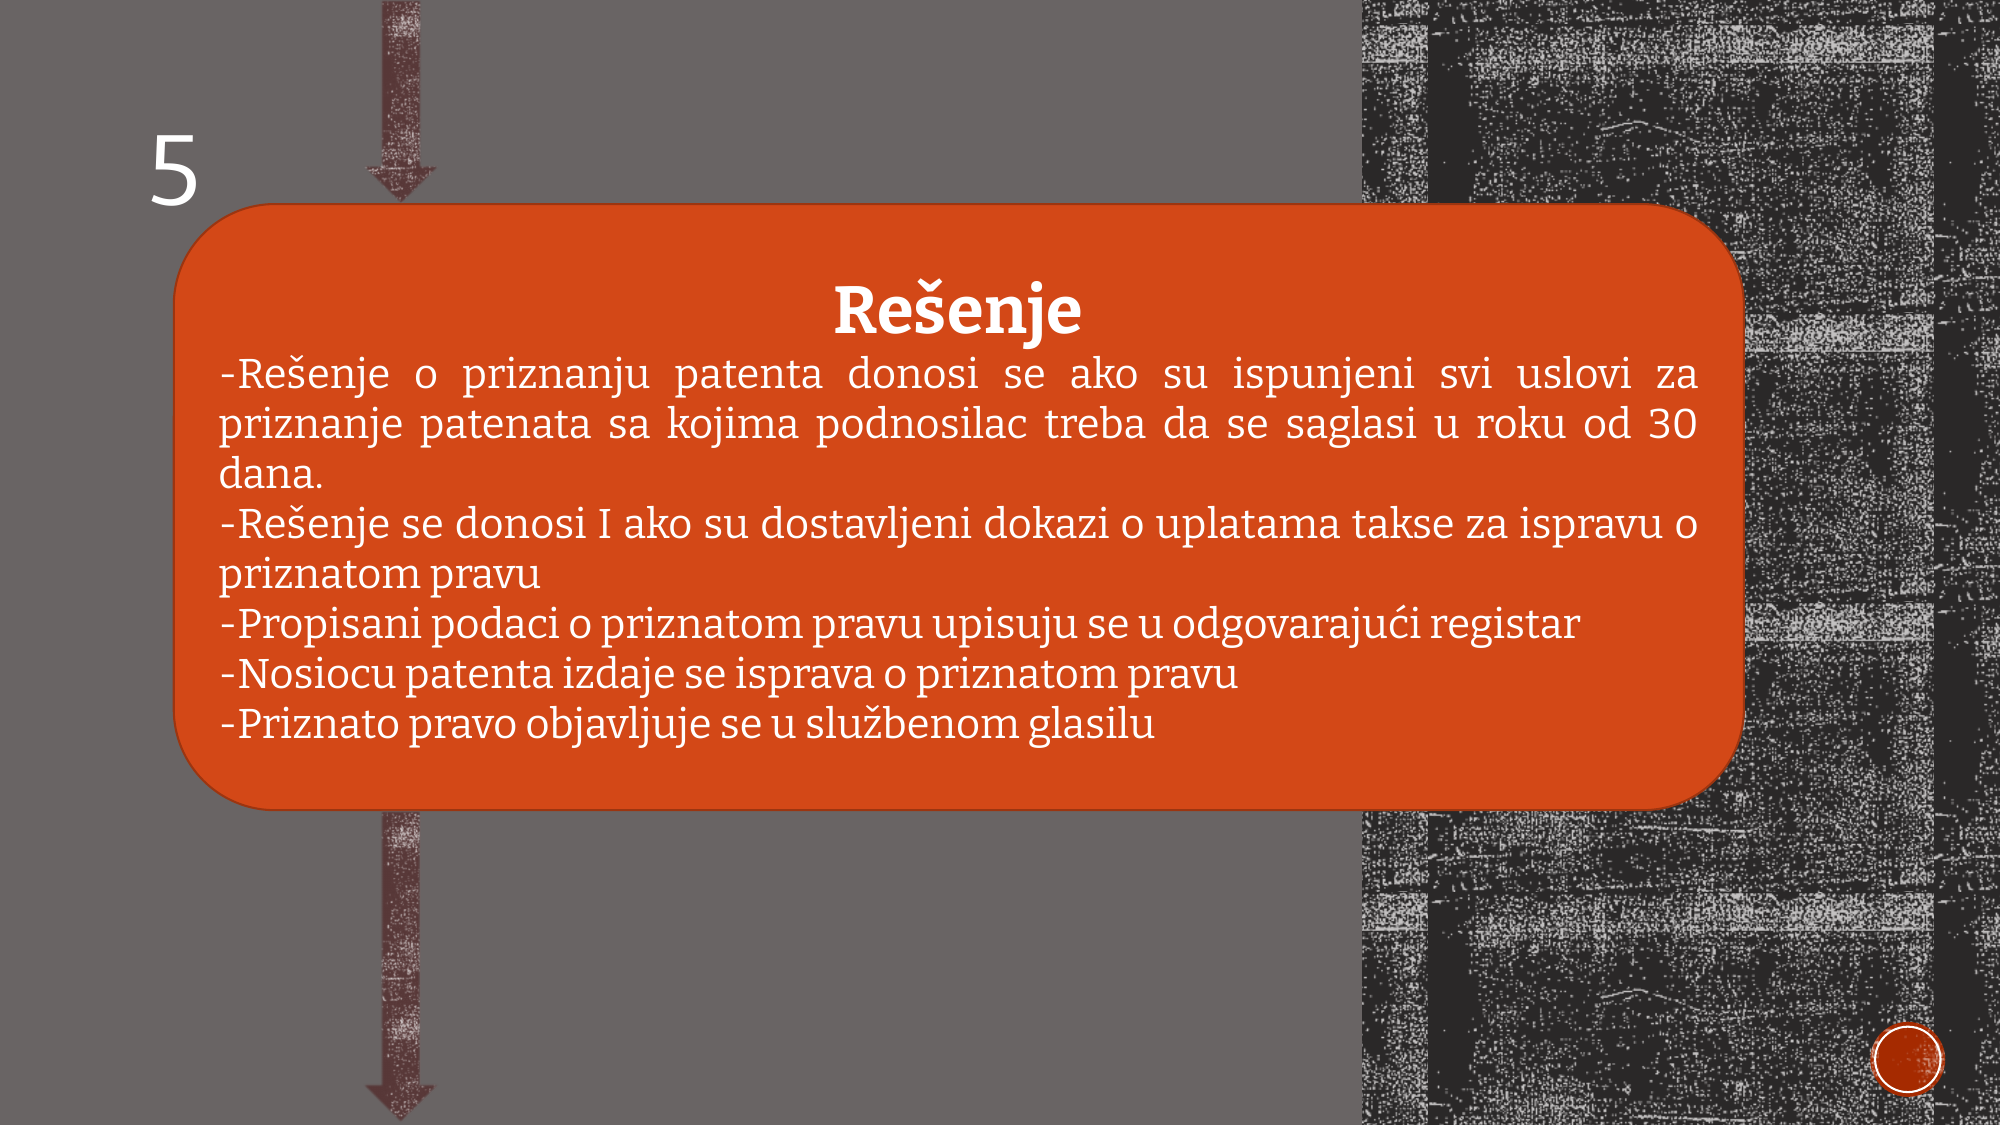

5
Rešenje
-Rešenje o priznanju patenta donosi se ako su ispunjeni svi uslovi za priznanje patenata sa kojima podnosilac treba da se saglasi u roku od 30 dana.
-Rešenje se donosi I ako su dostavljeni dokazi o uplatama takse za ispravu o priznatom pravu
-Propisani podaci o priznatom pravu upisuju se u odgovarajući registar
-Nosiocu patenta izdaje se isprava o priznatom pravu
-Priznato pravo objavljuje se u službenom glasilu